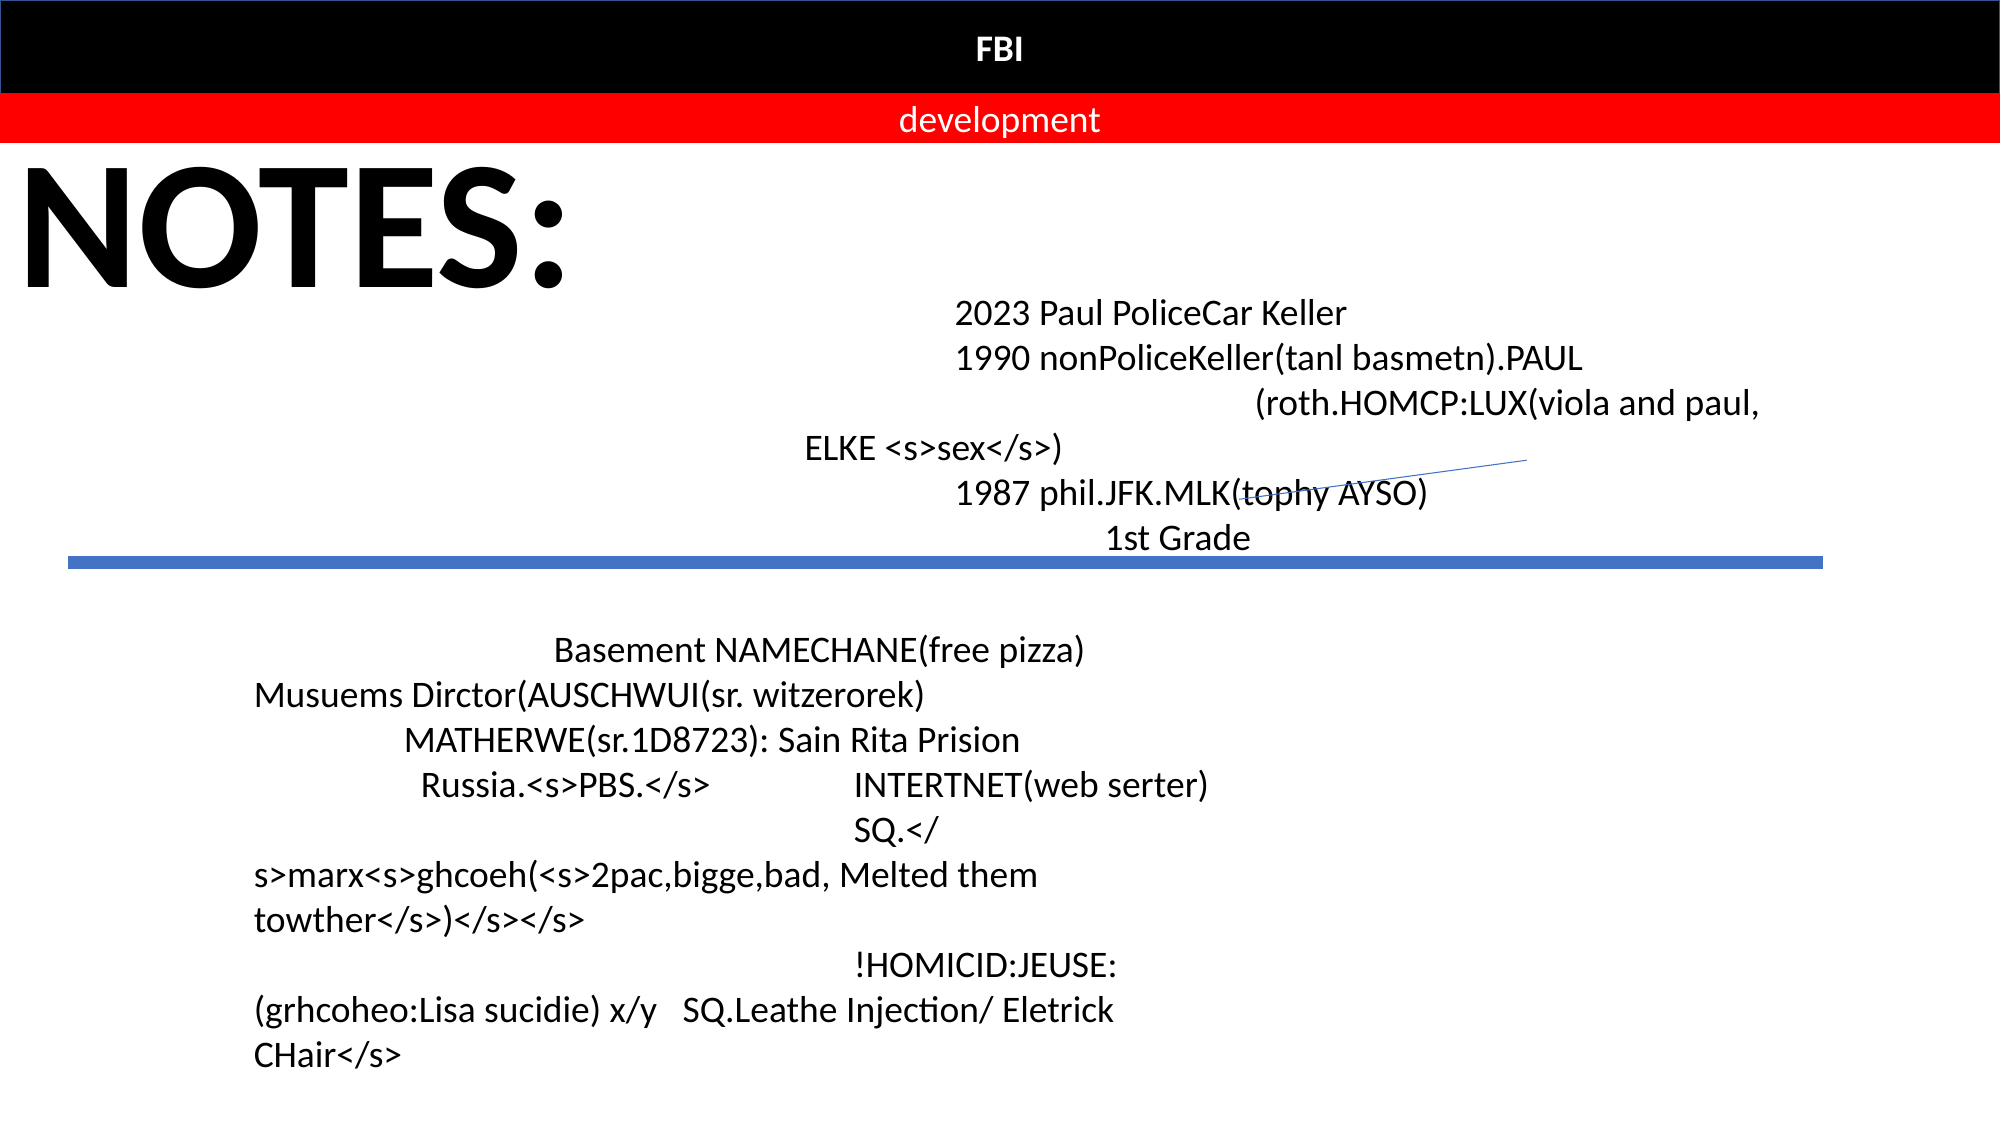

FBI
development
NOTES:

	2023 Paul PoliceCar Keller
	1990 nonPoliceKeller(tanl basmetn).PAUL
			(roth.HOMCP:LUX(viola and paul, ELKE <s>sex</s>)
	1987 phil.JFK.MLK(tophy AYSO)
		1st Grade
		Basement NAMECHANE(free pizza) Musuems Dirctor(AUSCHWUI(sr. witzerorek)
	MATHERWE(sr.1D8723): Sain Rita Prision
	  Russia.<s>PBS.</s>	INTERTNET(web serter)
				SQ.</s>marx<s>ghcoeh(<s>2pac,bigge,bad, Melted them towther</s>)</s></s>
				!HOMICID:JEUSE:(grhcoheo:Lisa sucidie) x/y   SQ.Leathe Injection/ Eletrick CHair</s>
									Russi Kreliimin toher 41: ramp skateboard HOCME:IS-A-BELL